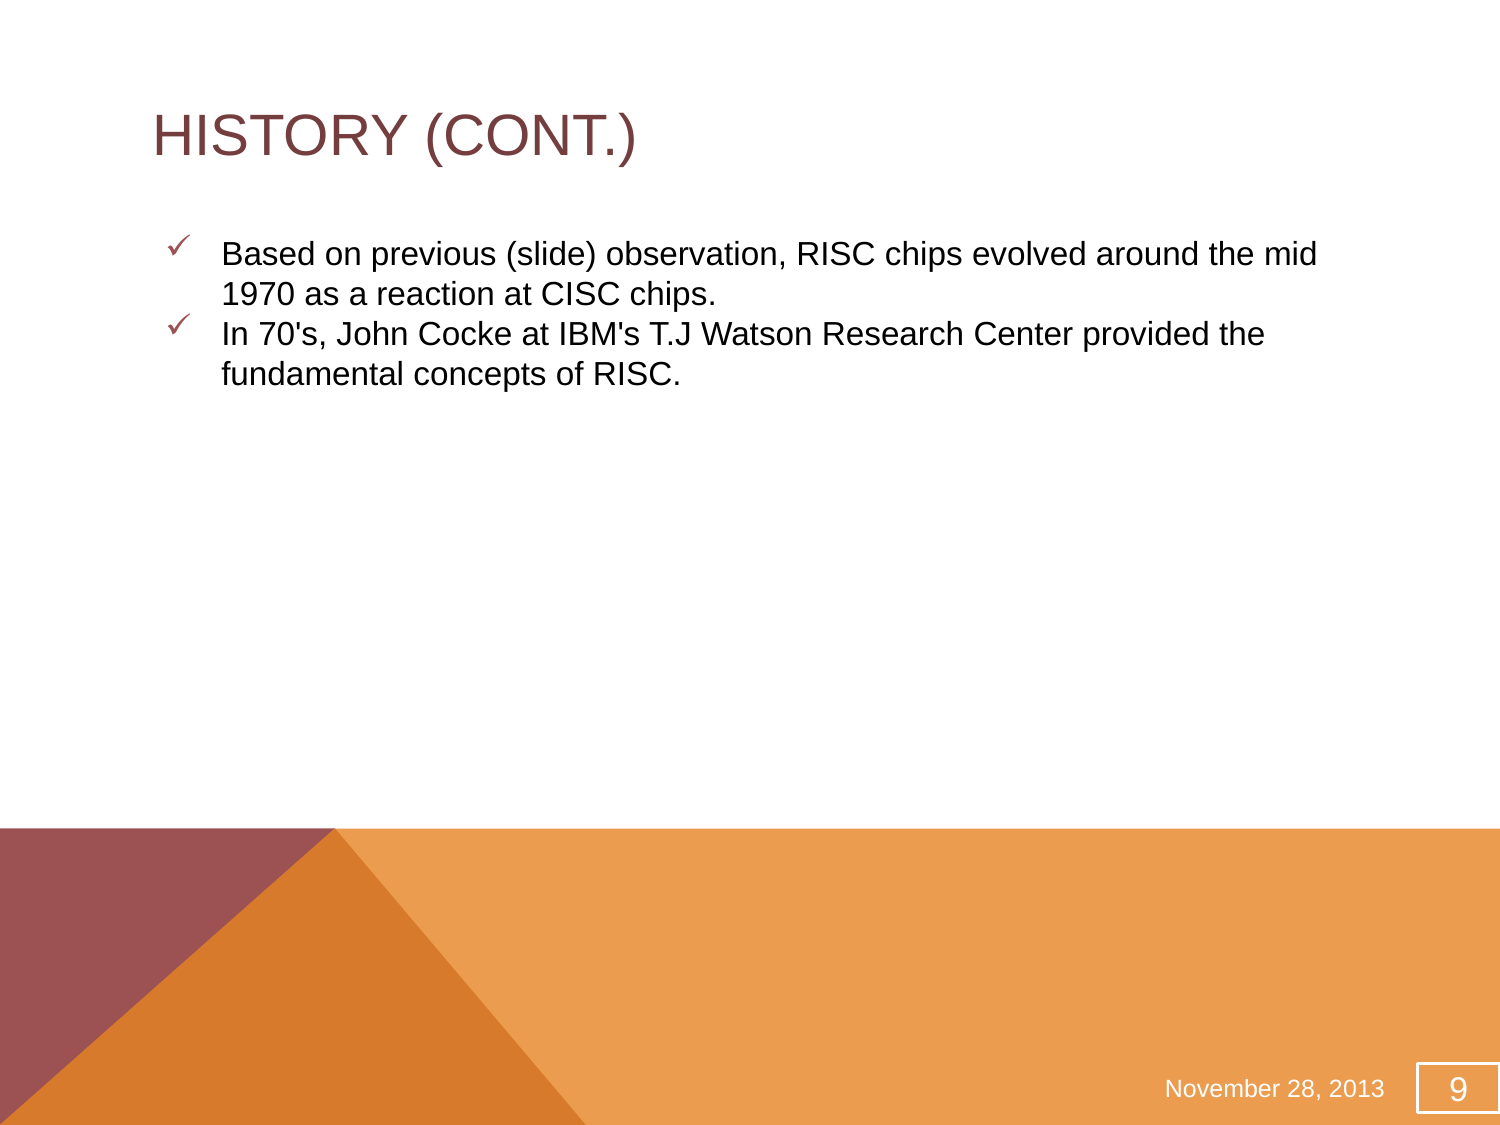

# History (cont.)
Based on previous (slide) observation, RISC chips evolved around the mid 1970 as a reaction at CISC chips.
In 70's, John Cocke at IBM's T.J Watson Research Center provided the fundamental concepts of RISC.

November 28, 2013
9